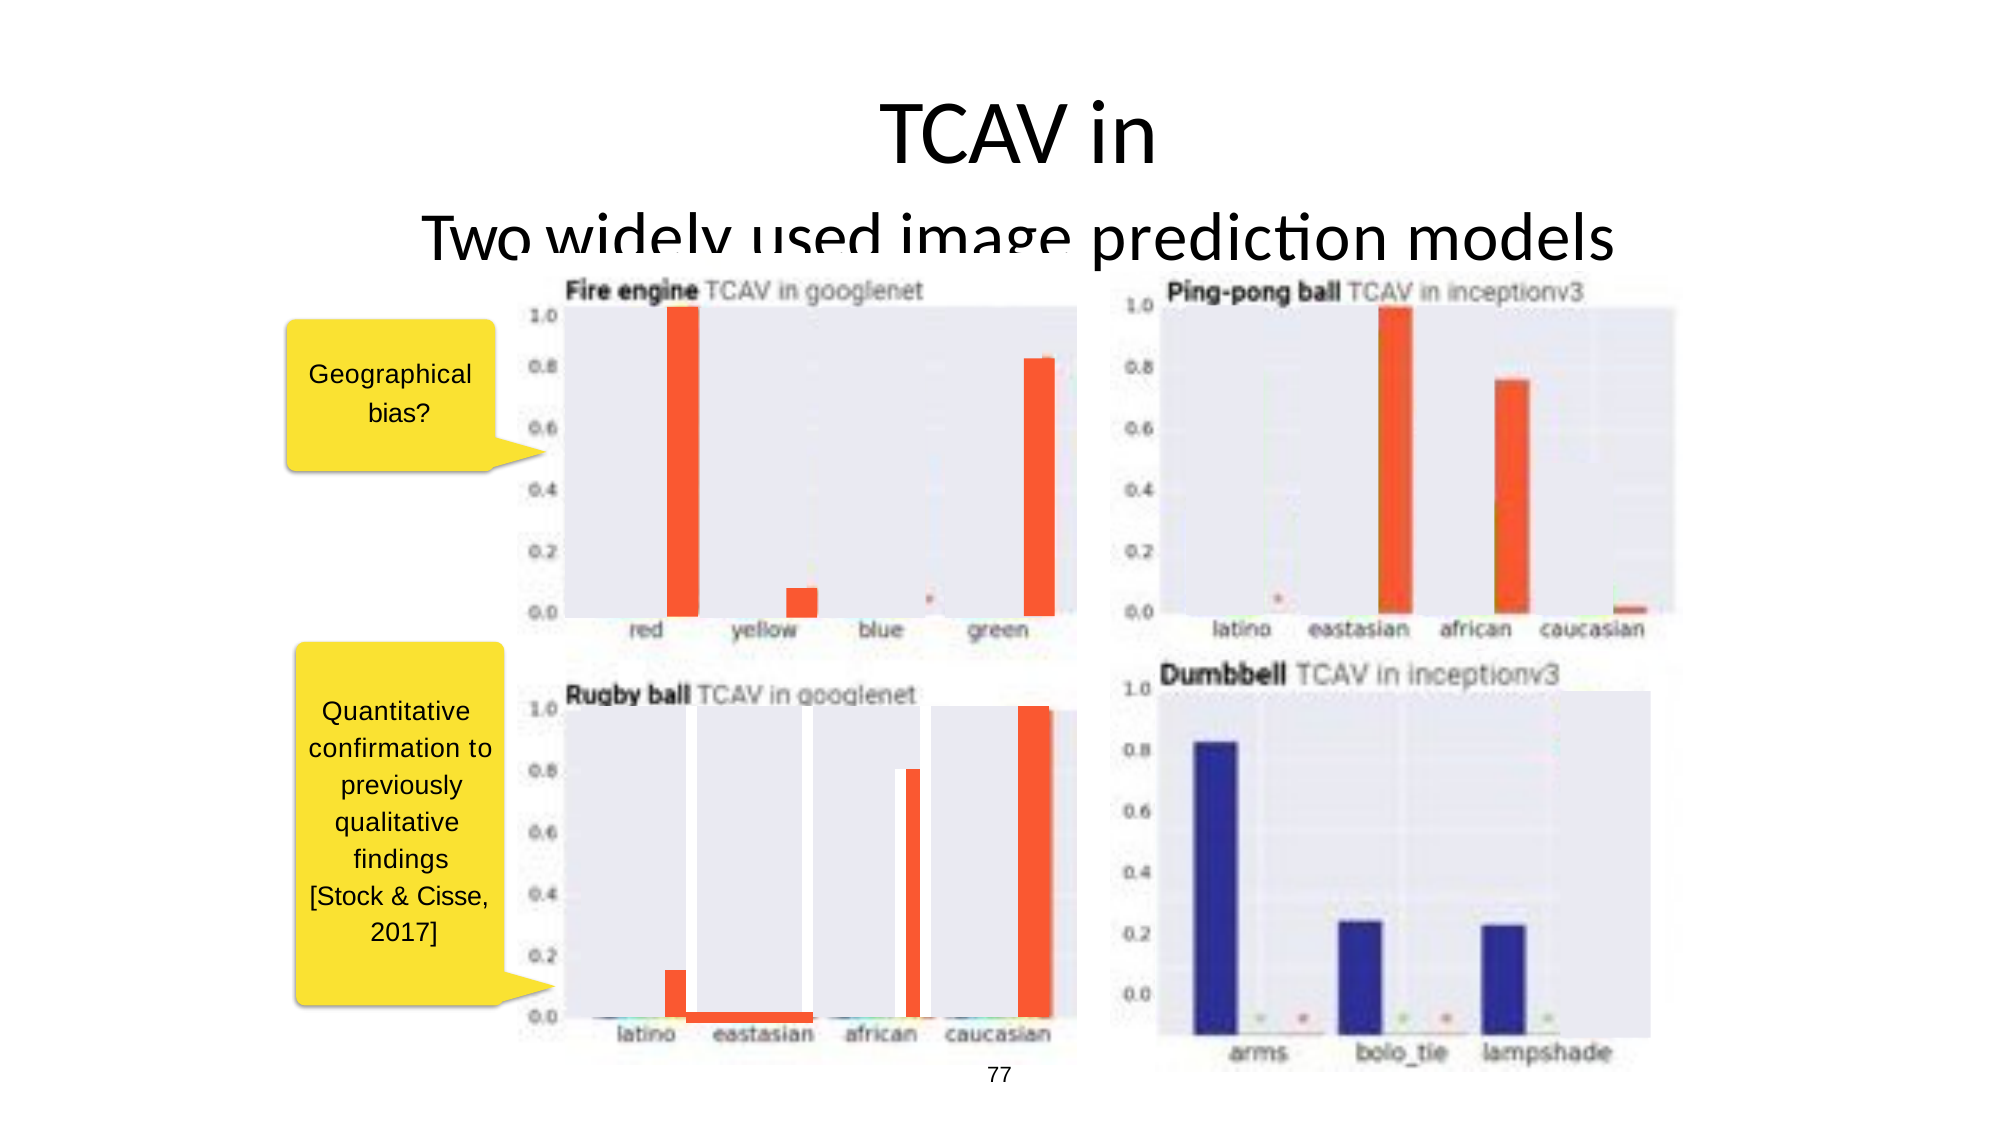

# TCAV in
Two widely used image prediction models

Geographical  bias?

Quantitative  confirmation to  previously  qualitative  findings
[Stock & Cisse,  2017]

|  |  |  |  |  |  |  |
| --- | --- | --- | --- | --- | --- | --- |
|  |  |  |  |  |  |  |
|  |  |  |  |  |  |  |
77